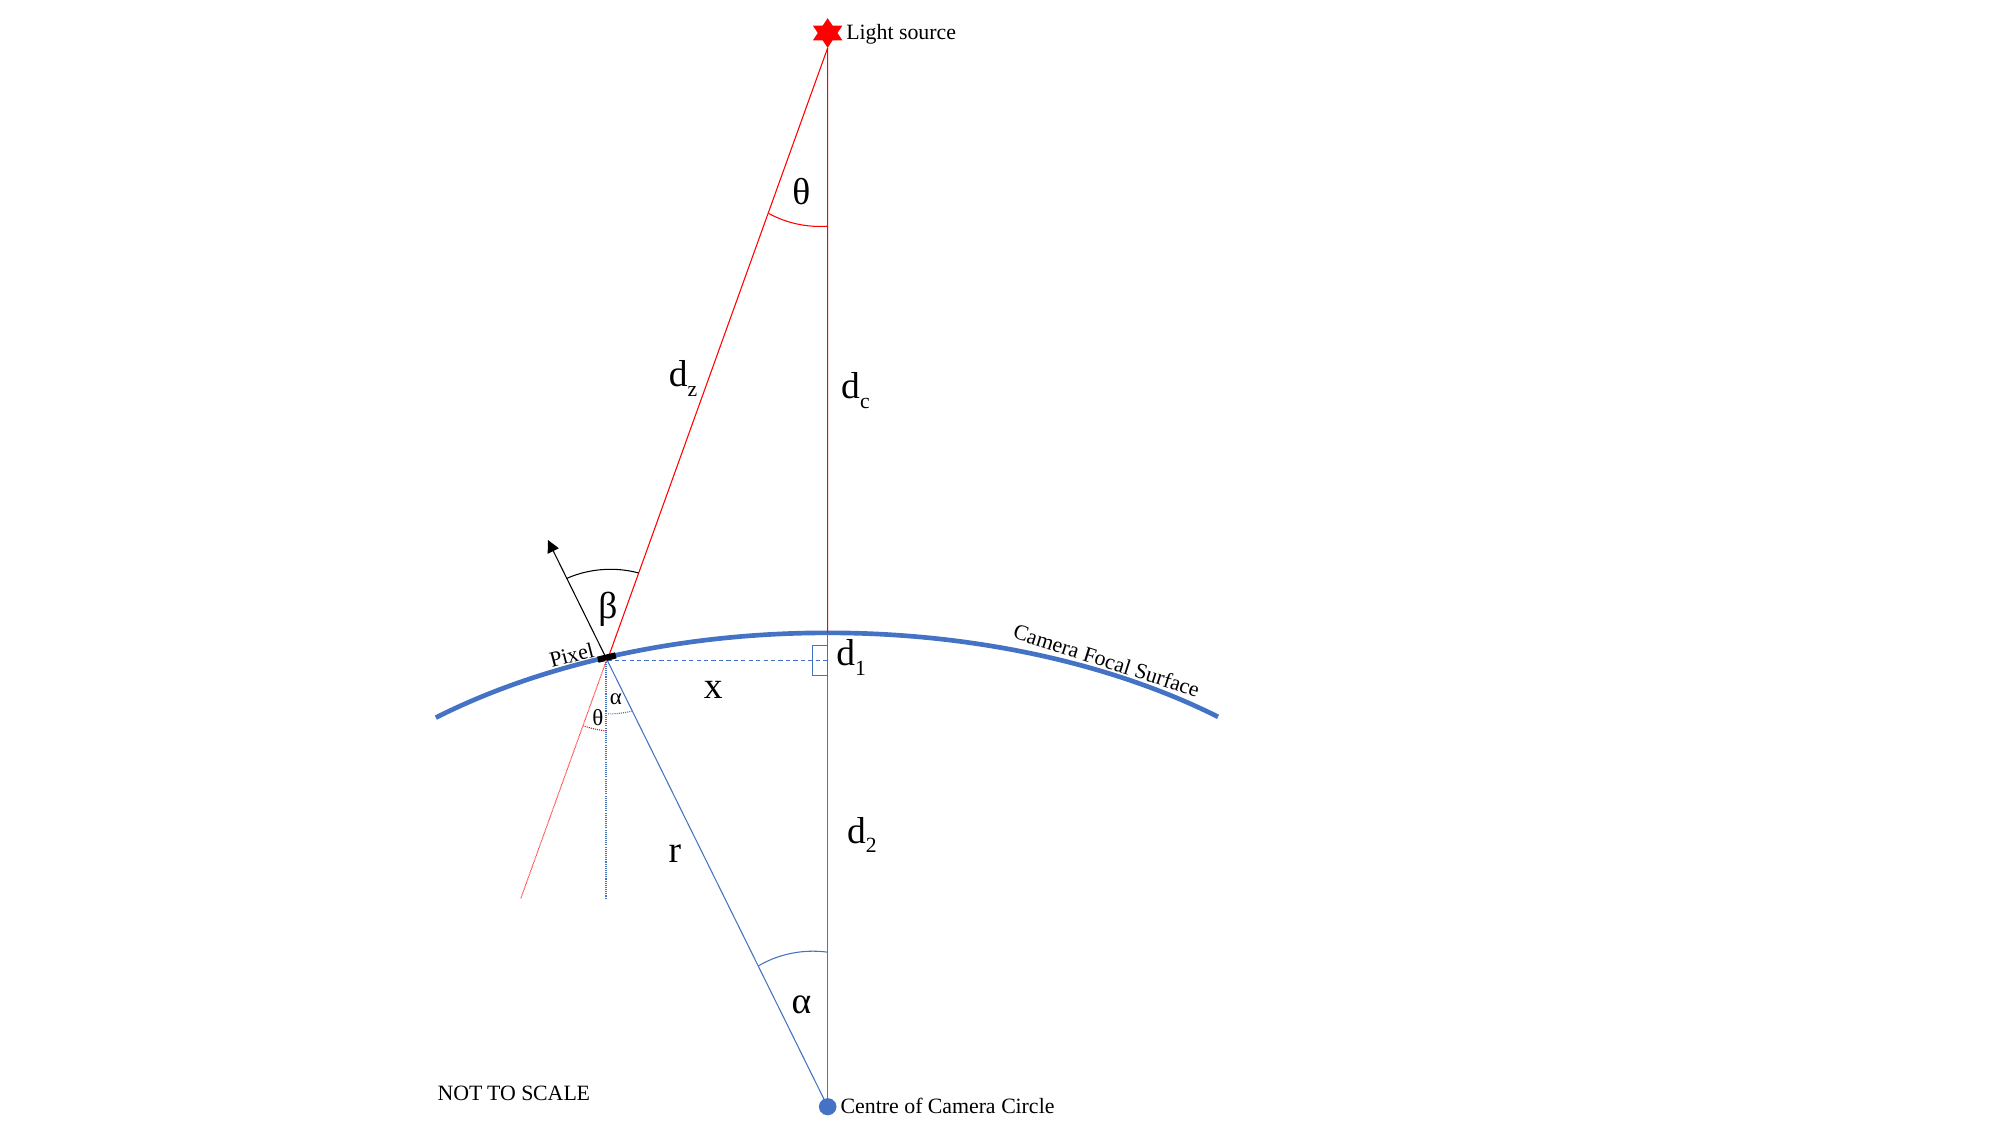

Light source

θ
dz
dc

β
d1

Pixel
Camera Focal Surface

x
α
θ
d2
r

α
NOT TO SCALE
Centre of Camera Circle